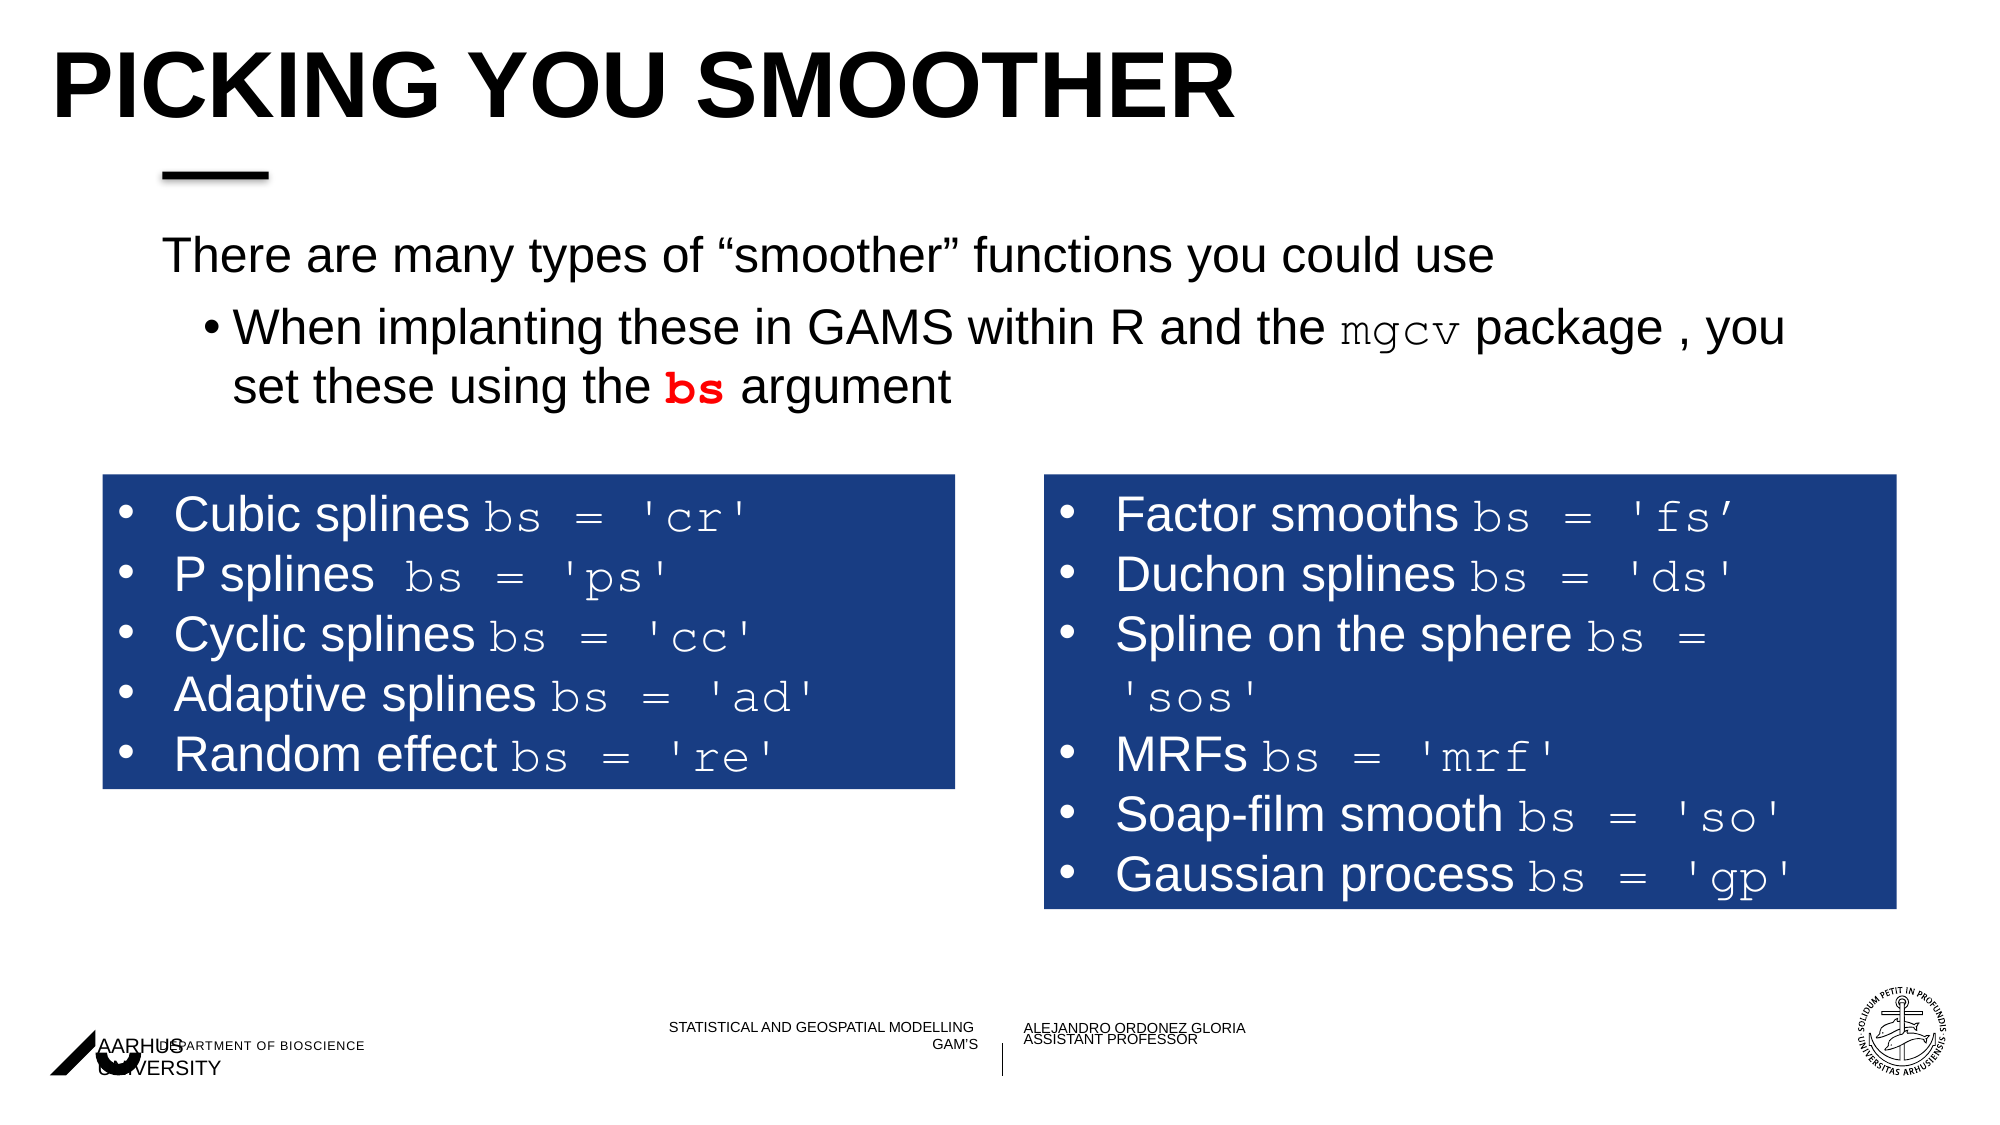

# Picking you smoother
There are many types of “smoother” functions you could use
When implanting these in GAMS within R and the mgcv package , you set these using the bs argument

Cubic splines bs = 'cr'
P splines bs = 'ps'
Cyclic splines bs = 'cc'
Adaptive splines bs = 'ad'
Random effect bs = 're'
Factor smooths bs = 'fs’
Duchon splines bs = 'ds'
Spline on the sphere bs = 'sos'
MRFs bs = 'mrf'
Soap-film smooth bs = 'so'
Gaussian process bs = 'gp'
22/09/202227/08/2018